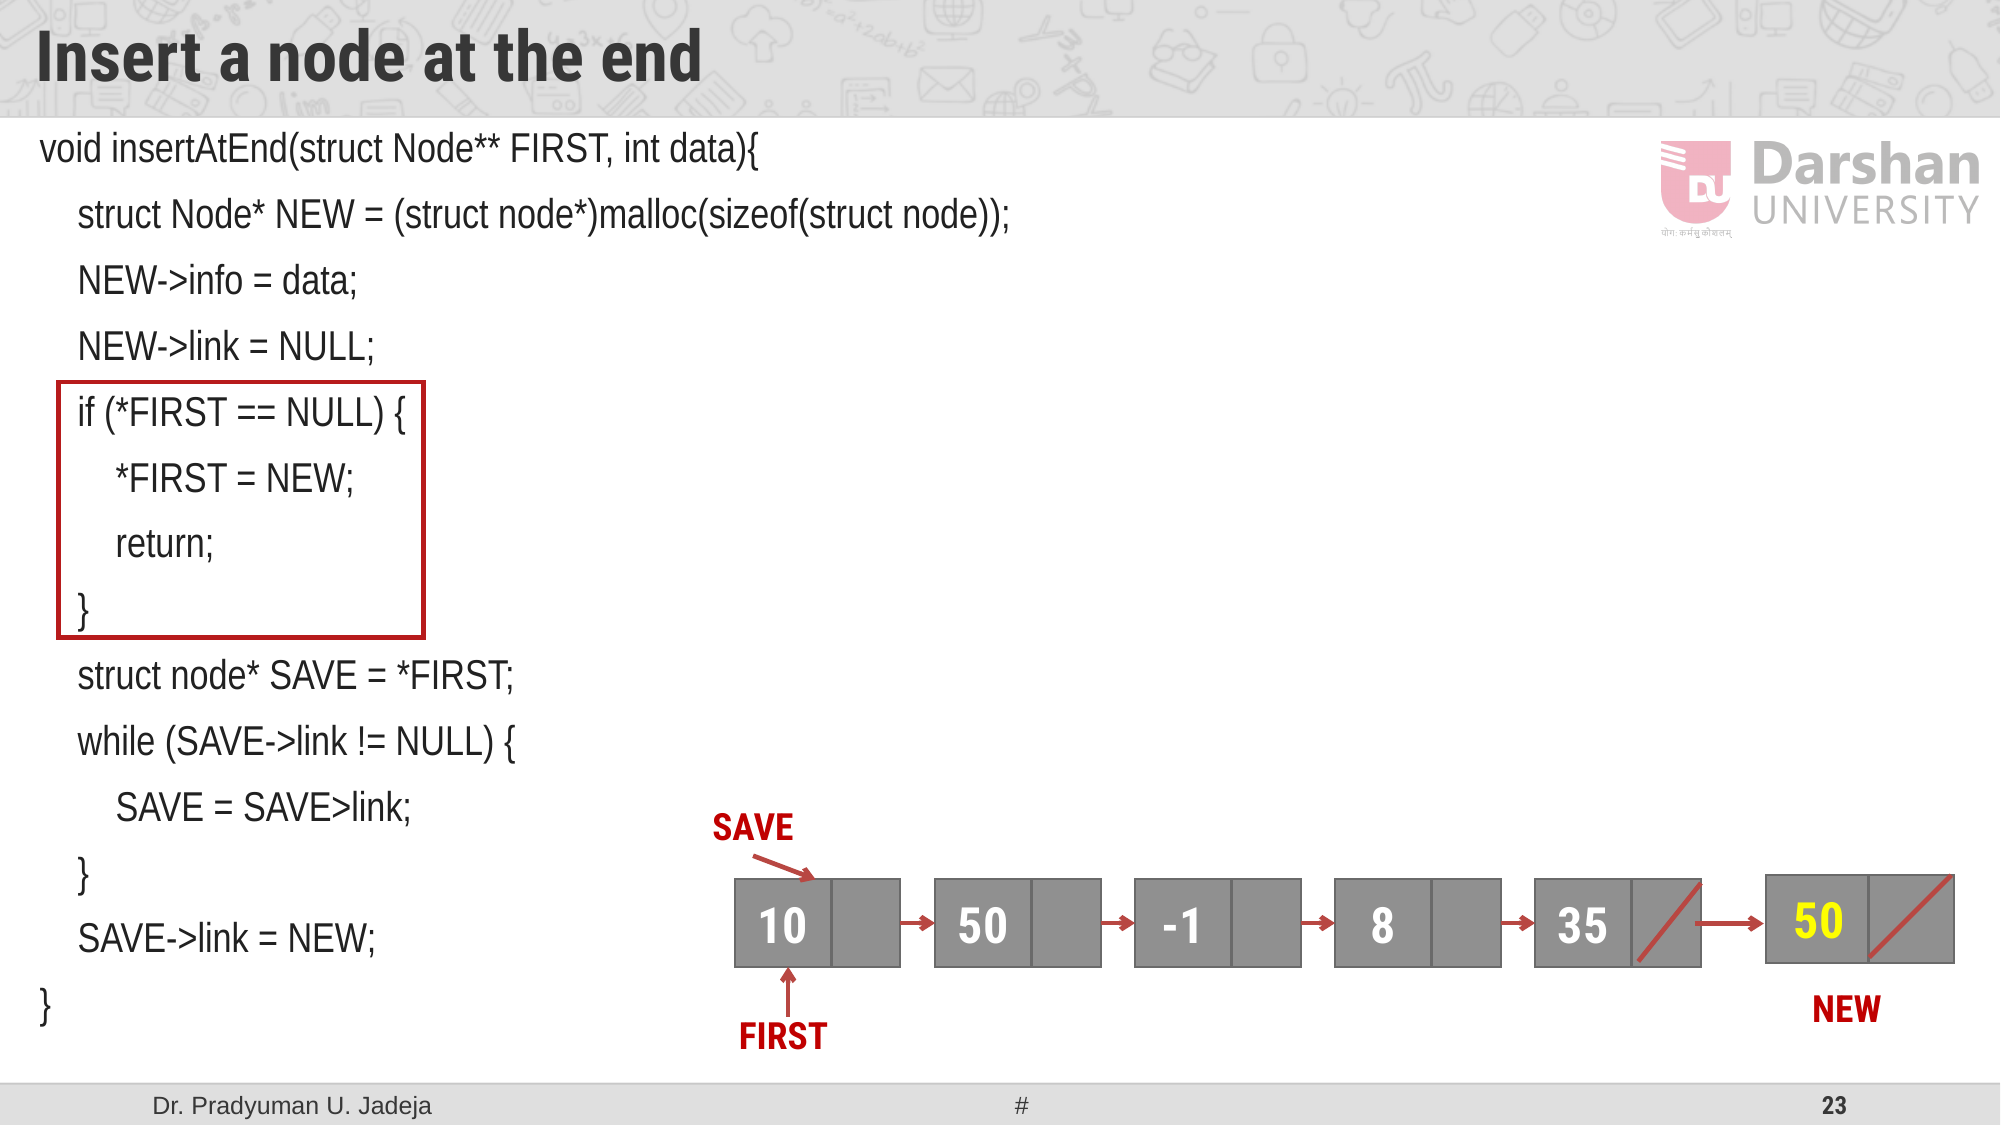

# Insert a node at the end
void insertAtEnd(struct Node** FIRST, int data){
    struct Node* NEW = (struct node*)malloc(sizeof(struct node));
    NEW->info = data;
    NEW->link = NULL;
    if (*FIRST == NULL) {
        *FIRST = NEW;
        return;
    }
    struct node* SAVE = *FIRST;
    while (SAVE->link != NULL) {
        SAVE = SAVE>link;
    }
    SAVE->link = NEW;
}

SAVE

10

50

-1

8

35

50
NEW
FIRST